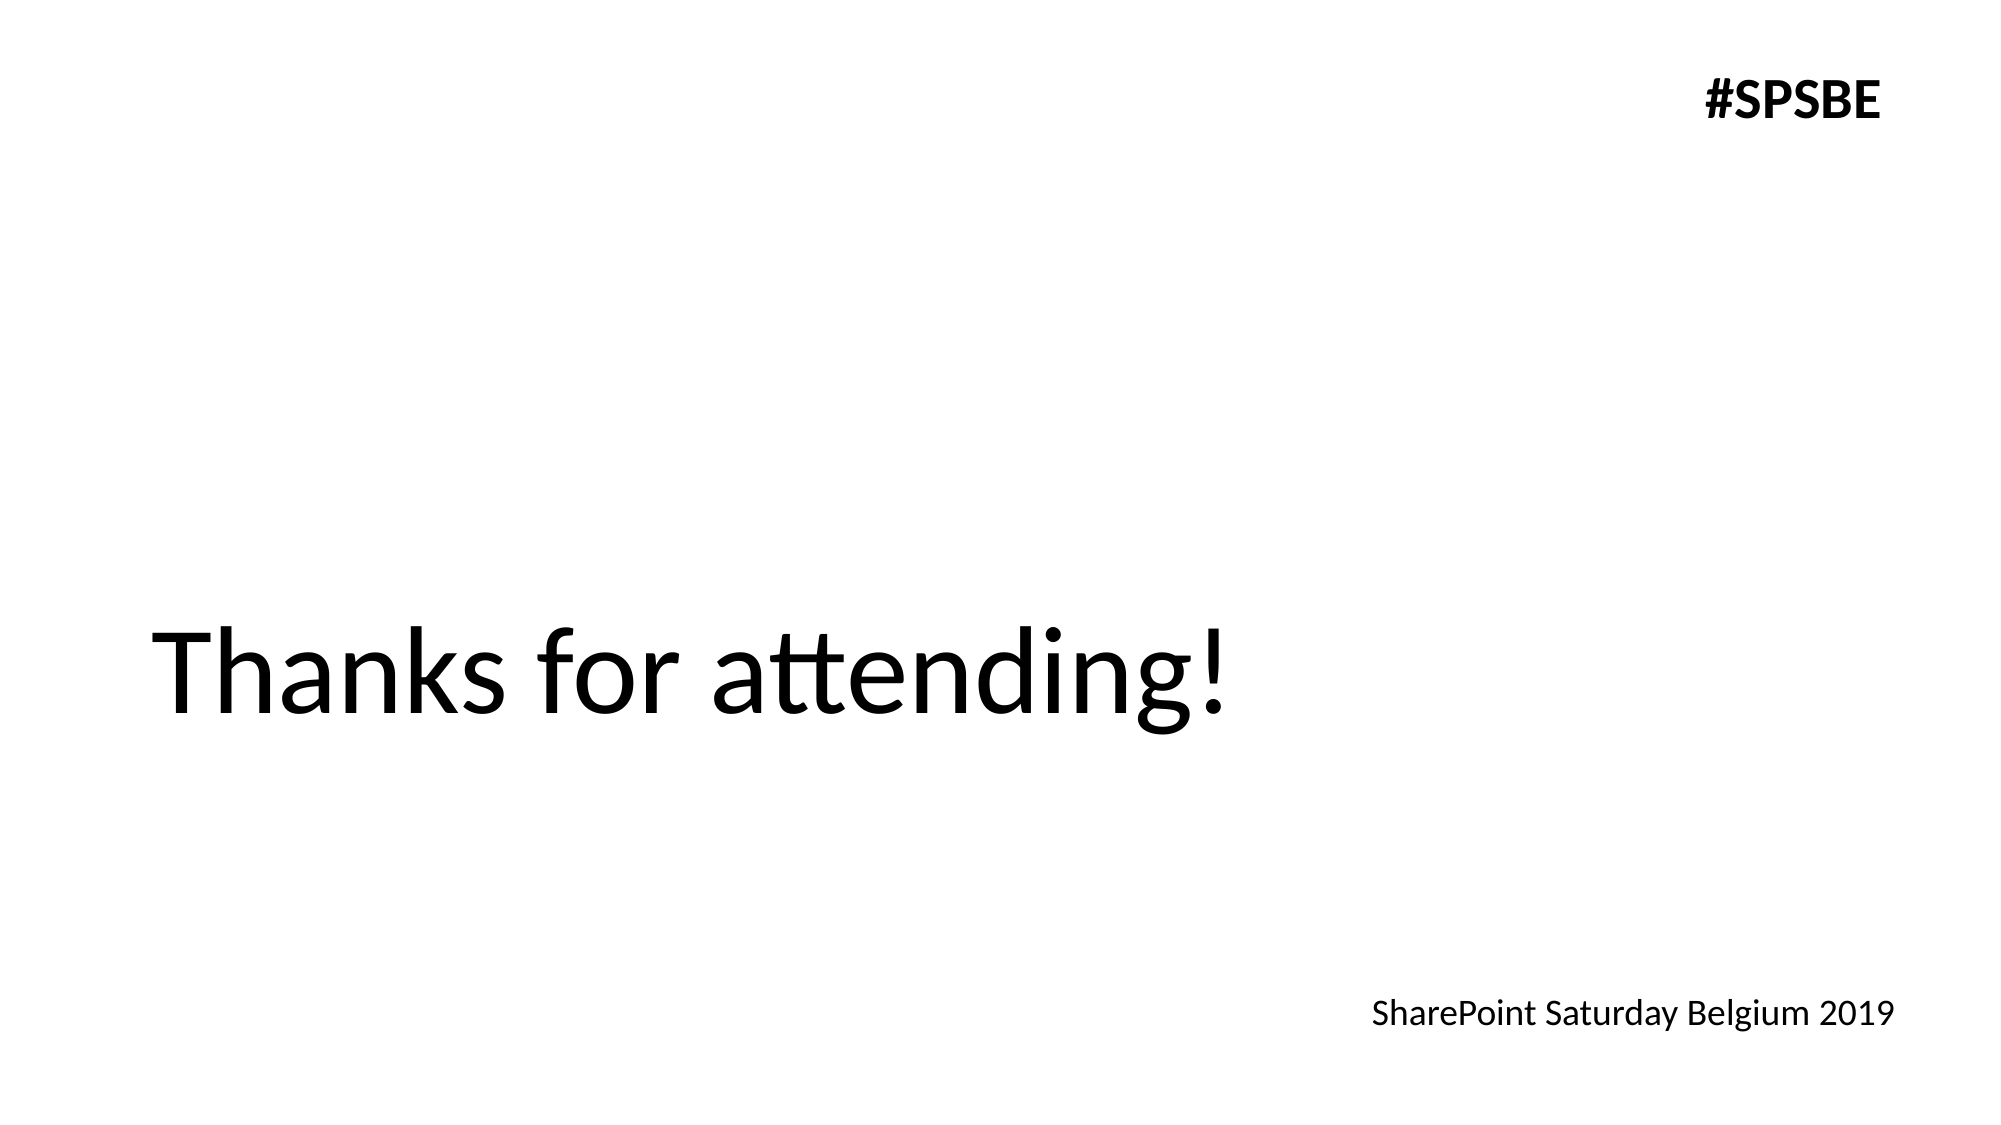

#SPSBE
# Thanks for attending!

SharePoint Saturday Belgium 2019